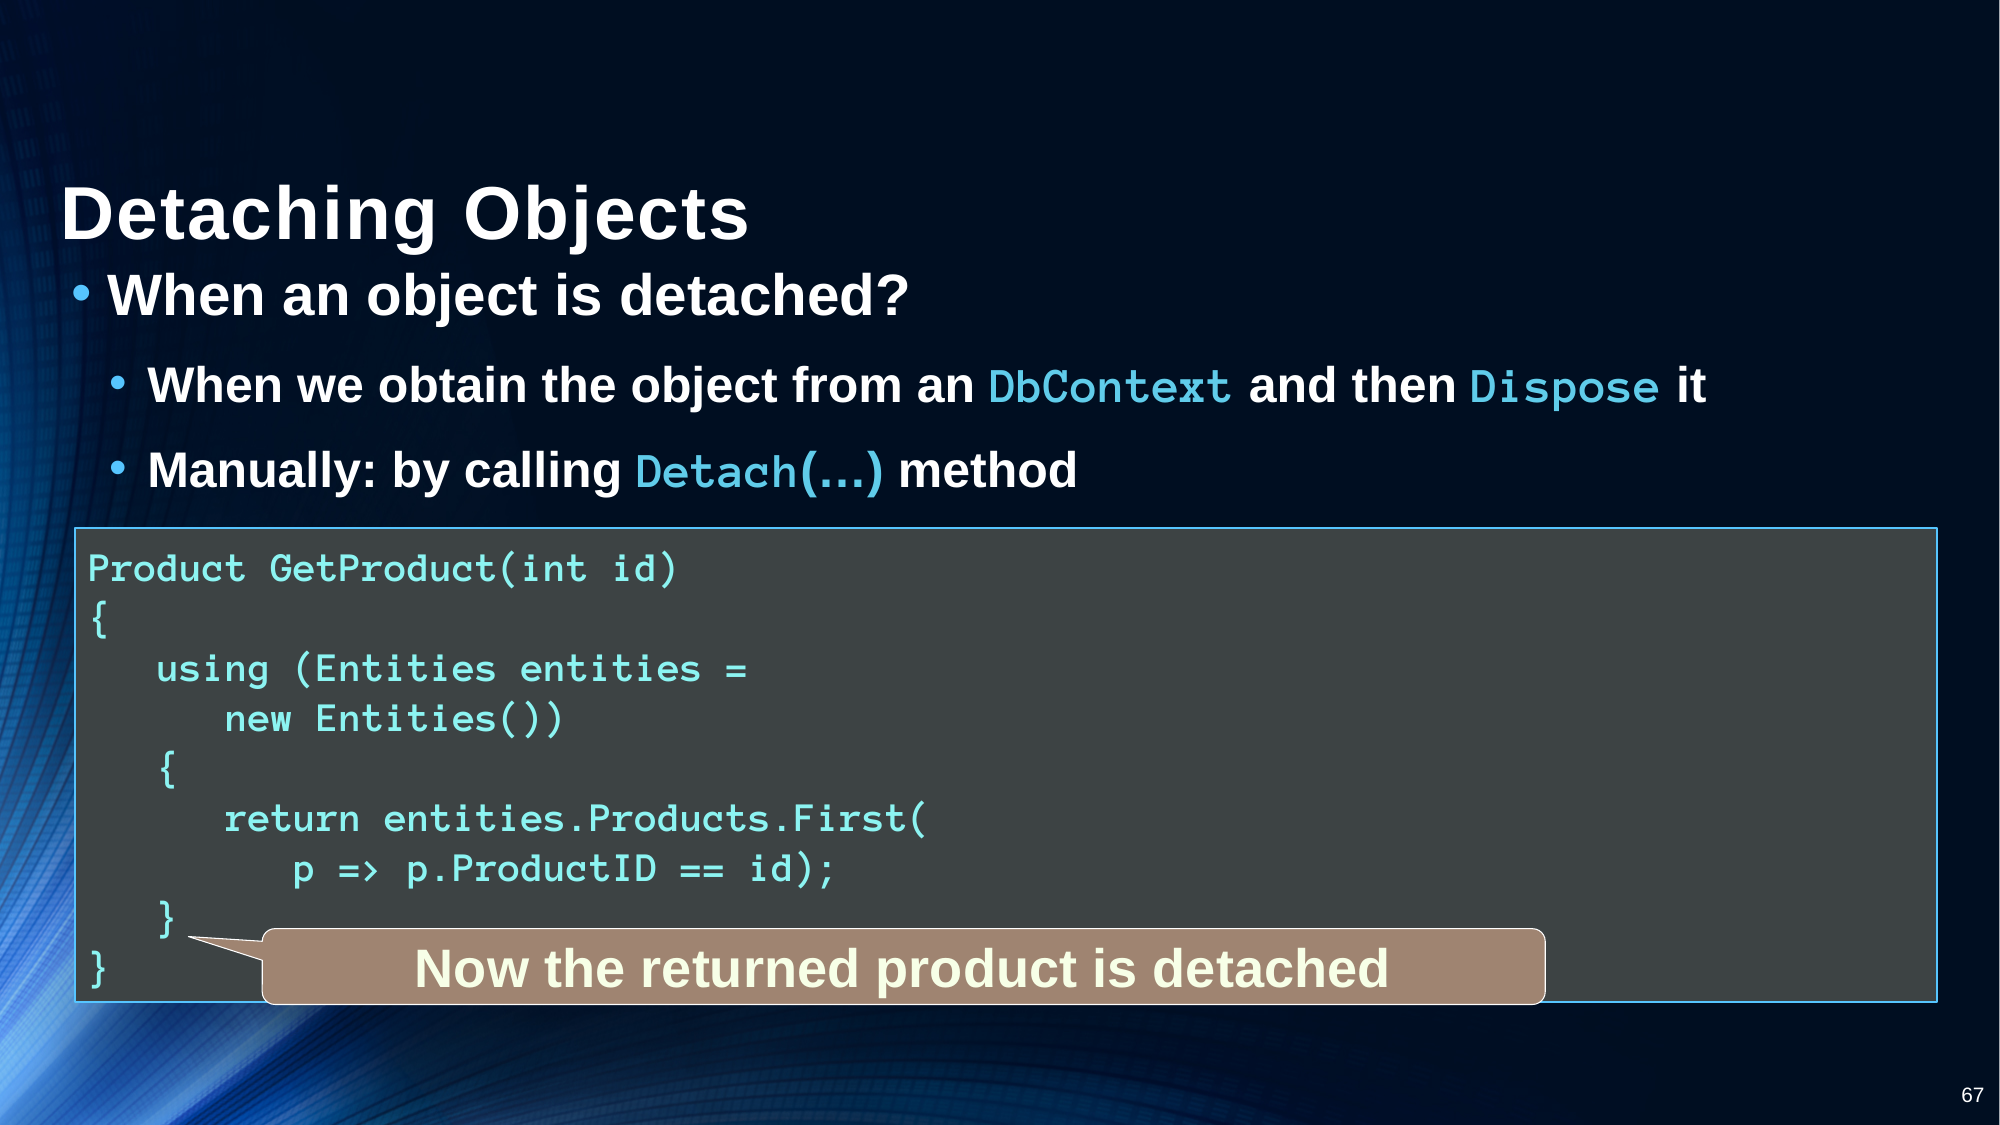

# Detaching Objects
When an object is detached?
When we obtain the object from an DbContext and then Dispose it
Manually: by calling Detach(…) method
Product GetProduct(int id)
{
   using (Entities entities =
      new Entities())
   {
      return entities.Products.First(
         p => p.ProductID == id);
   }
}
Now the returned product is detached
67